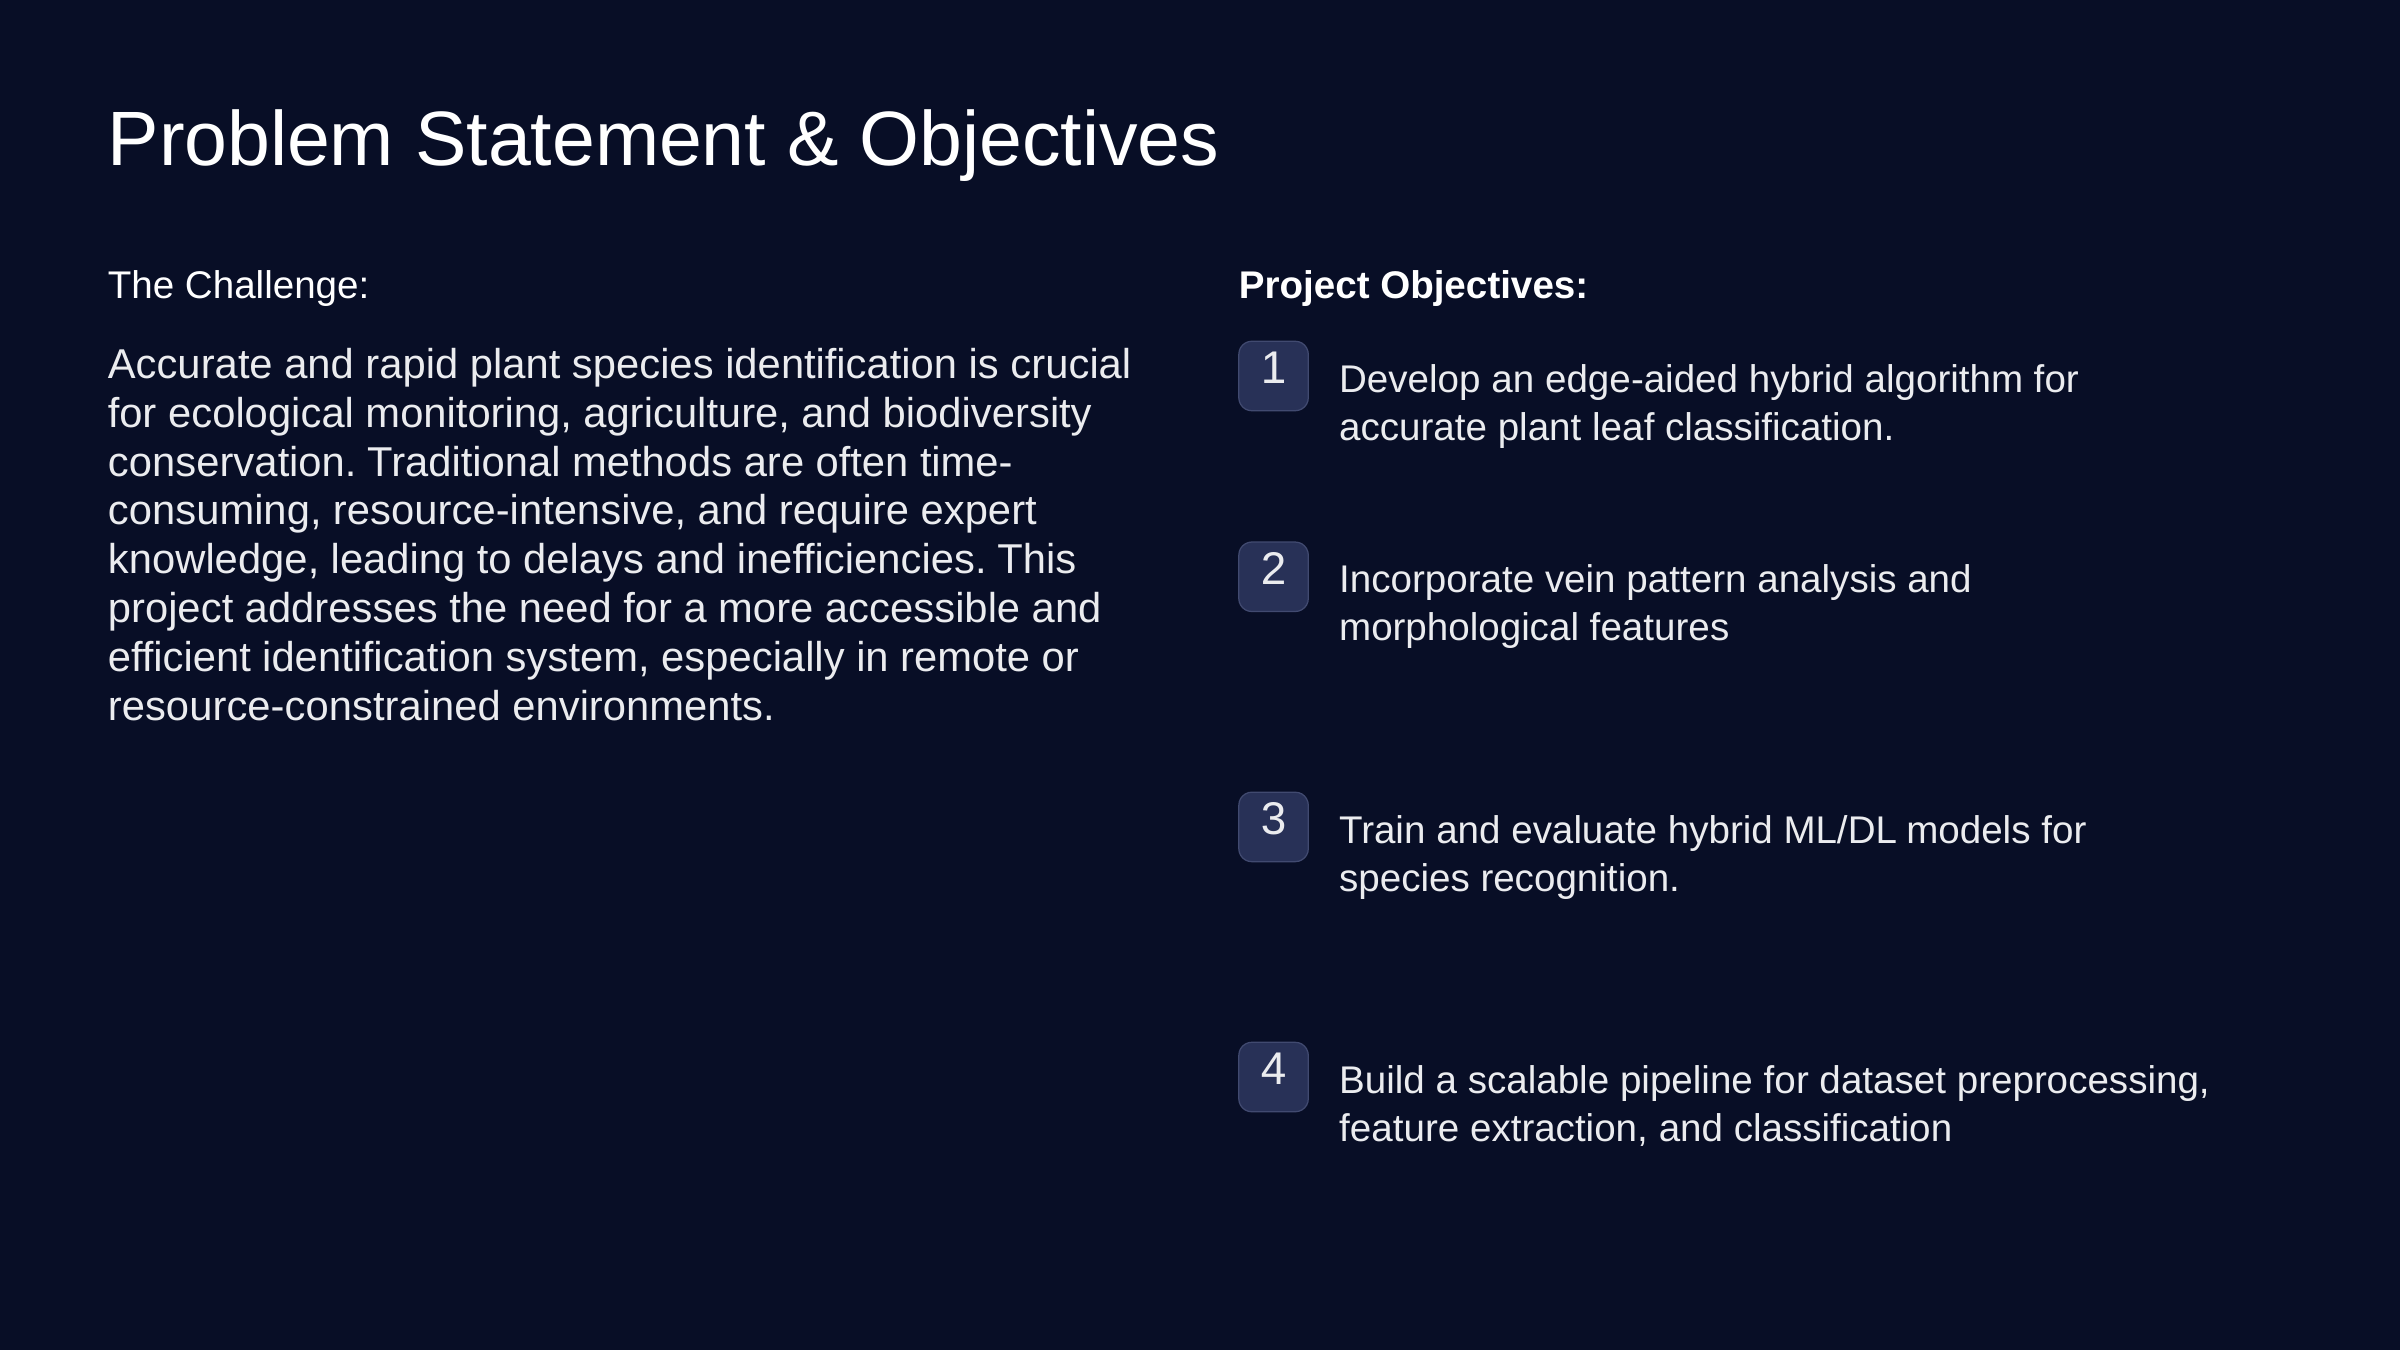

Problem Statement & Objectives
The Challenge:
Project Objectives:
Accurate and rapid plant species identification is crucial for ecological monitoring, agriculture, and biodiversity conservation. Traditional methods are often time-consuming, resource-intensive, and require expert knowledge, leading to delays and inefficiencies. This project addresses the need for a more accessible and efficient identification system, especially in remote or resource-constrained environments.

1
Develop an edge-aided hybrid algorithm for
accurate plant leaf classification.

2
Incorporate vein pattern analysis and
morphological features

3
Train and evaluate hybrid ML/DL models for
species recognition.

4
Build a scalable pipeline for dataset preprocessing,
feature extraction, and classification